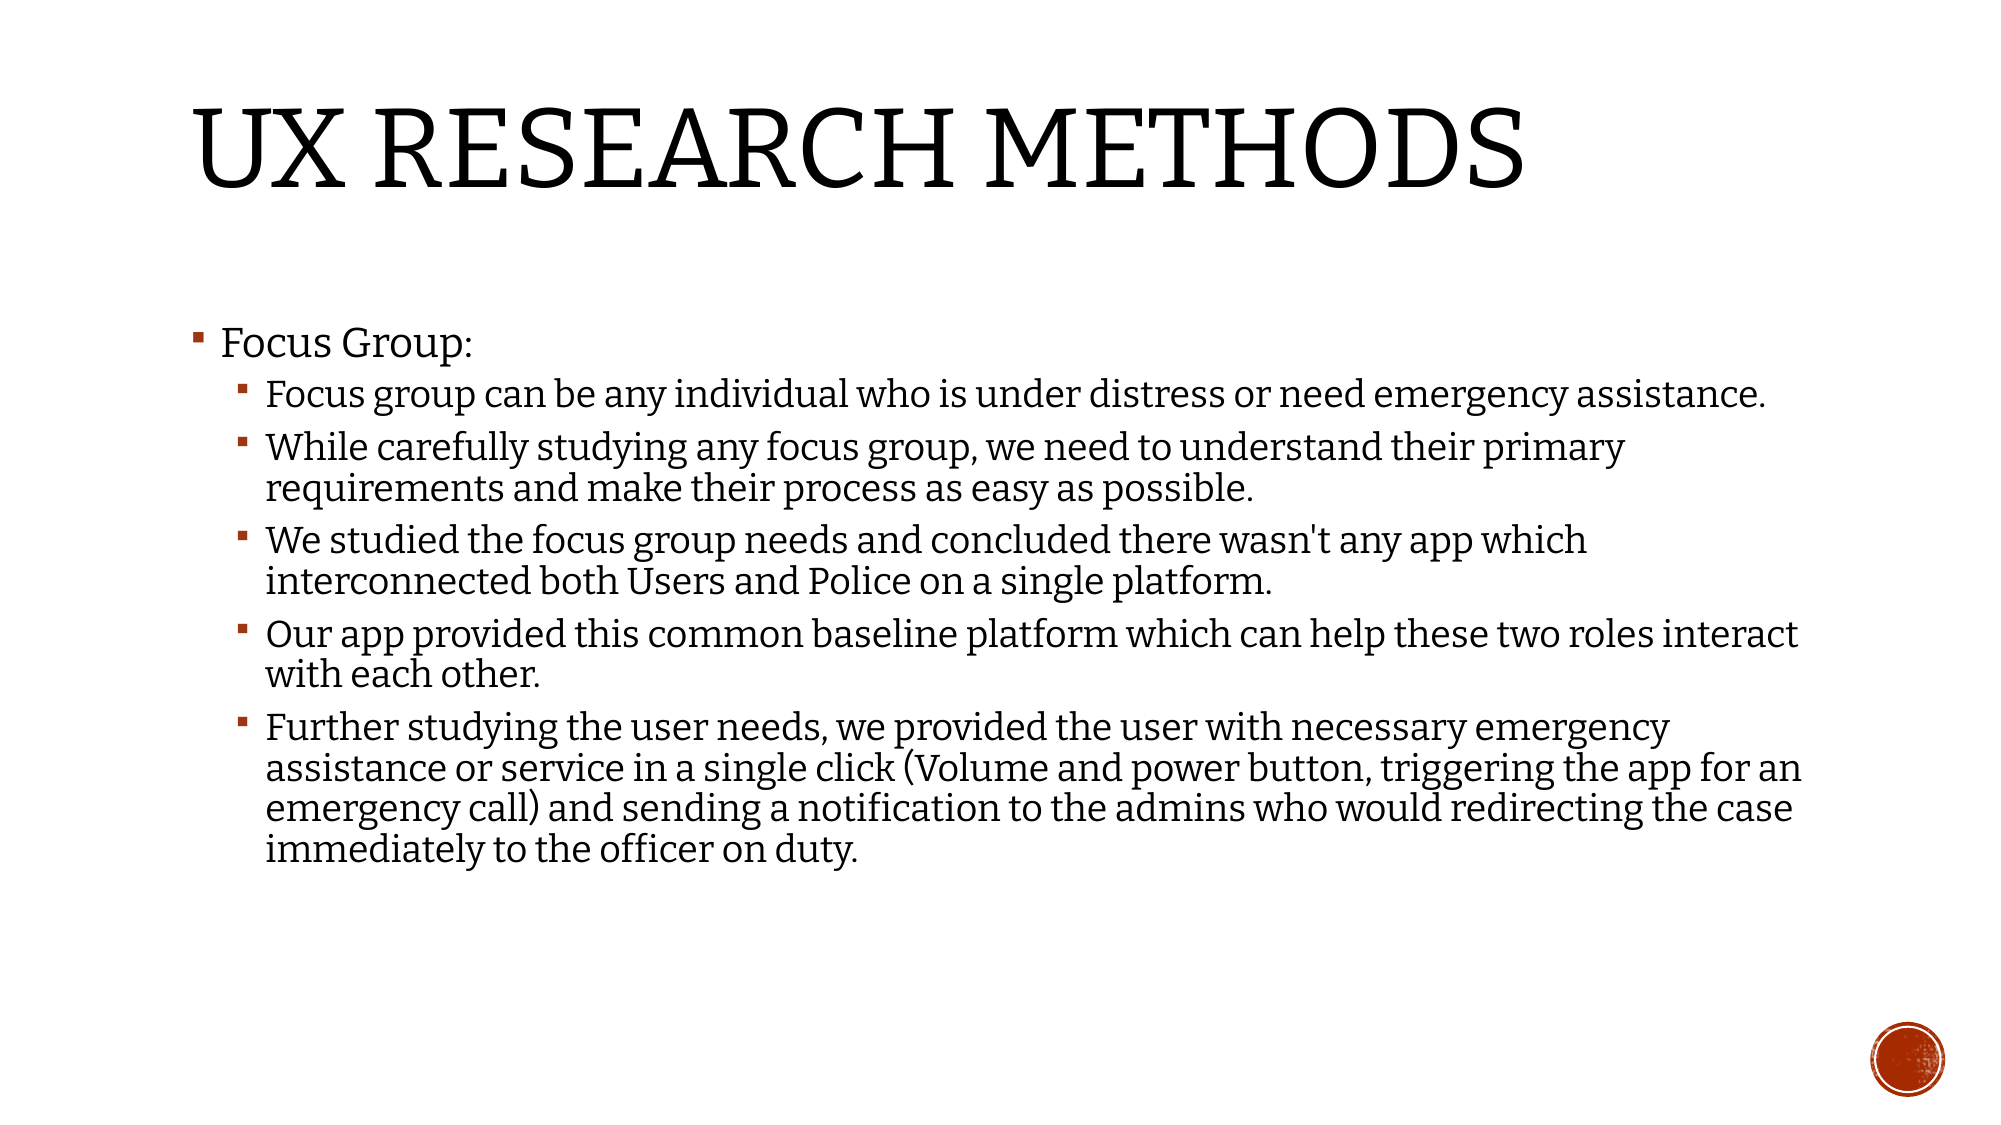

# UX RESEARCH METHODS

Focus Group:
Focus group can be any individual who is under distress or need emergency assistance.
While carefully studying any focus group, we need to understand their primary requirements and make their process as easy as possible.
We studied the focus group needs and concluded there wasn't any app which interconnected both Users and Police on a single platform.
Our app provided this common baseline platform which can help these two roles interact with each other.
Further studying the user needs, we provided the user with necessary emergency assistance or service in a single click (Volume and power button, triggering the app for an emergency call) and sending a notification to the admins who would redirecting the case immediately to the officer on duty.